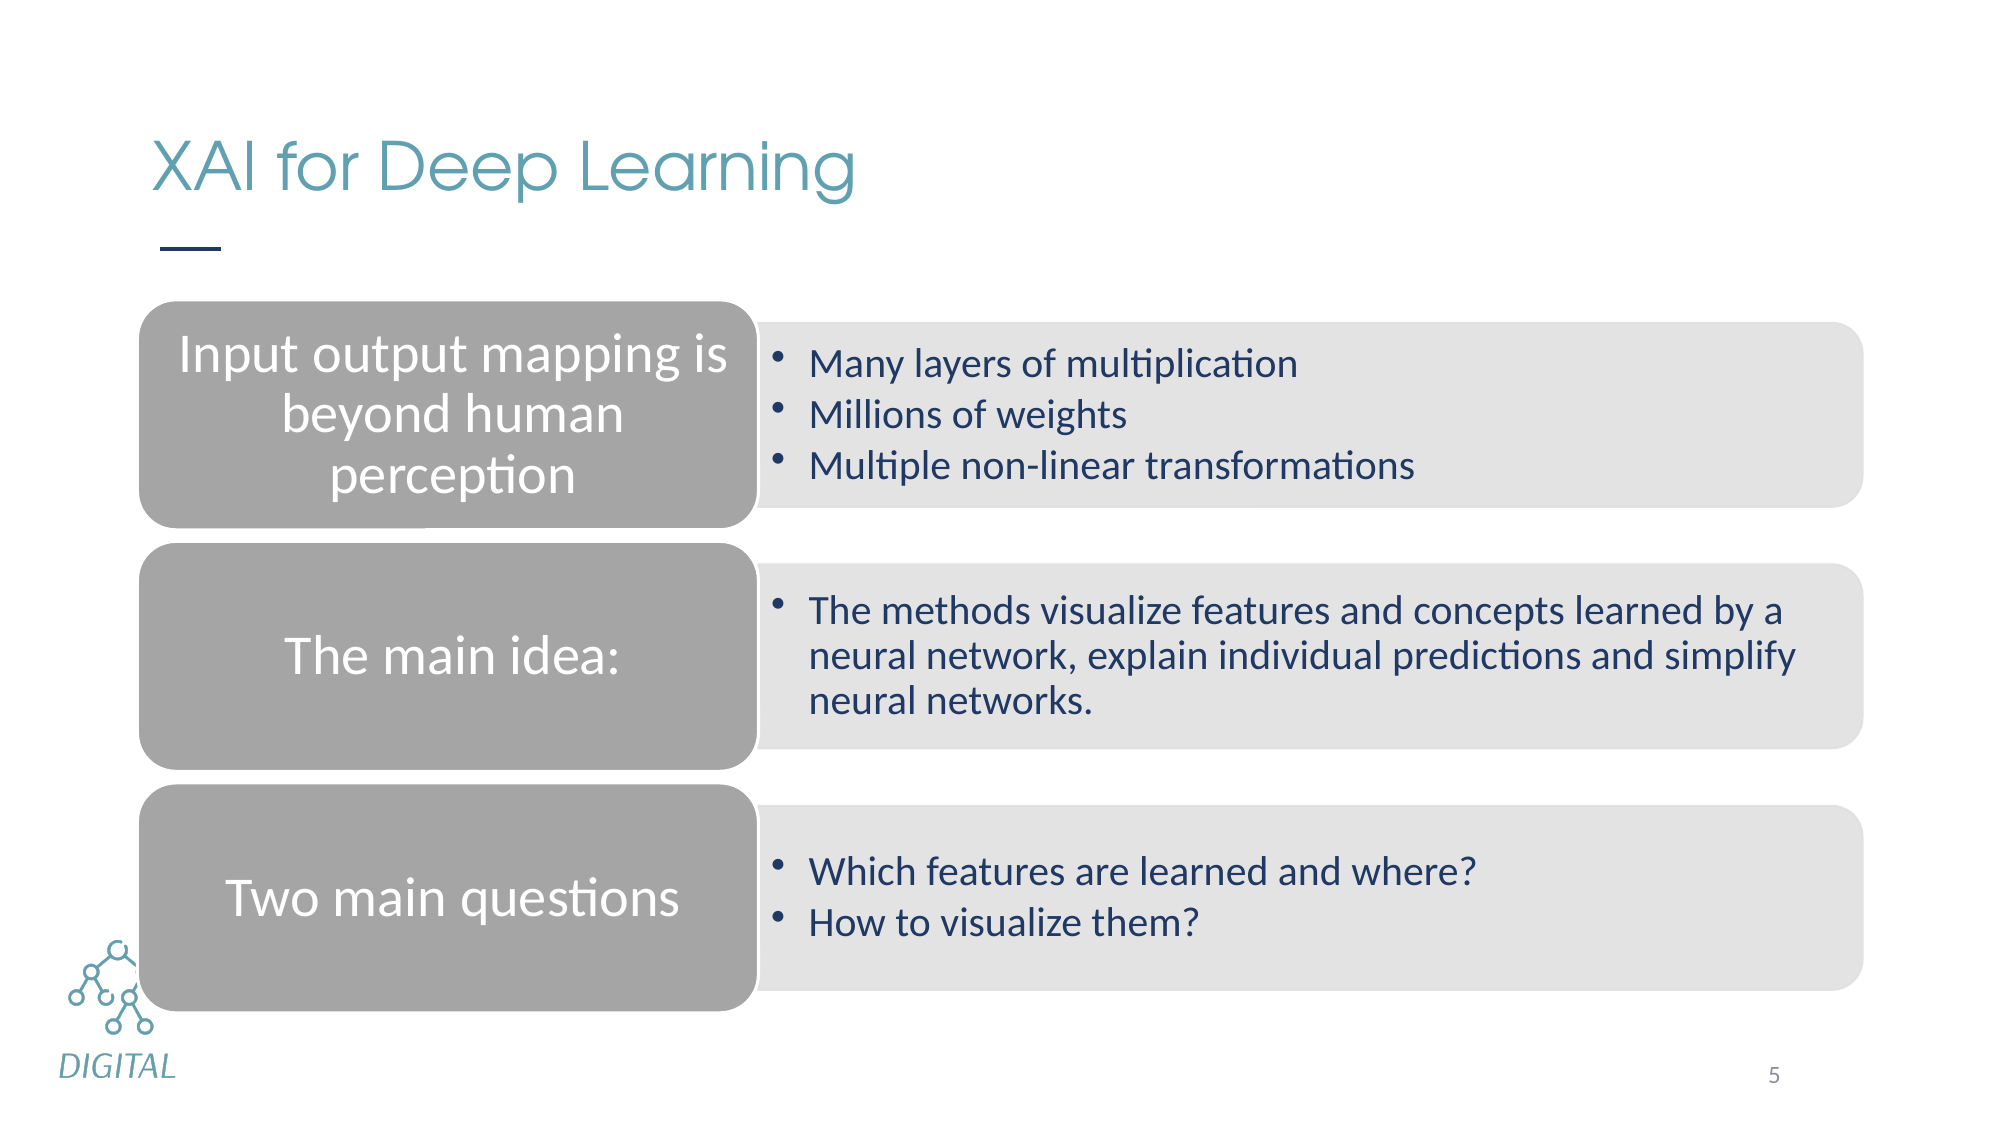

# XAI for Deep Learning
Many layers of multiplication
Millions of weights
Multiple non-linear transformations
Input output mapping is beyond human perception
The methods visualize features and concepts learned by a neural network, explain individual predictions and simplify neural networks.
The main idea:
Which features are learned and where?
How to visualize them?
Two main questions
5